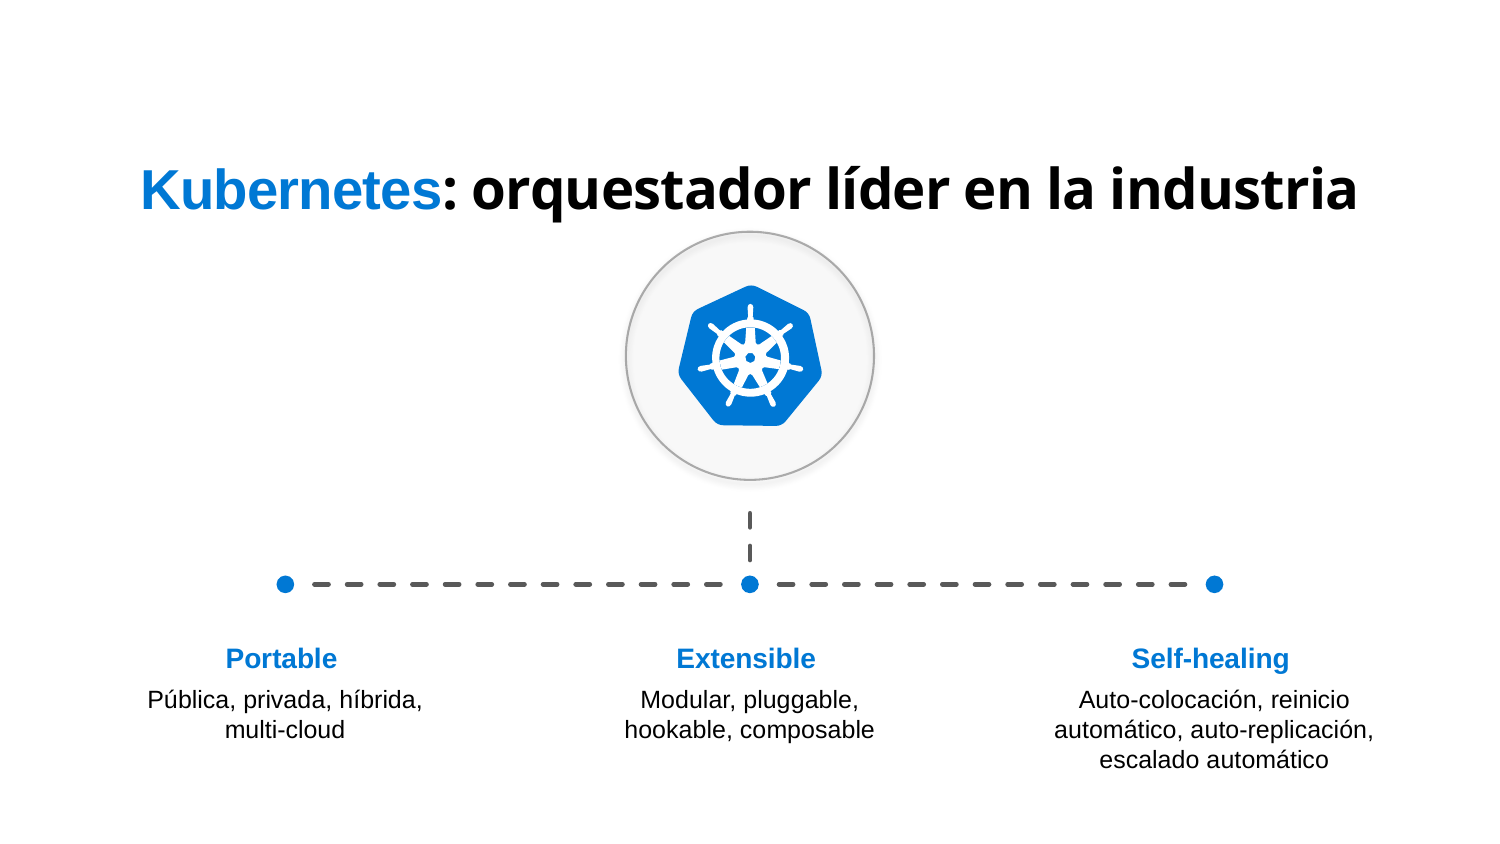

# Kubernetes: orquestador líder en la industria

Portable
Pública, privada, híbrida, multi-cloud
Extensible
Modular, pluggable, hookable, composable
Self-healing
Auto-colocación, reinicio automático, auto-replicación, escalado automático